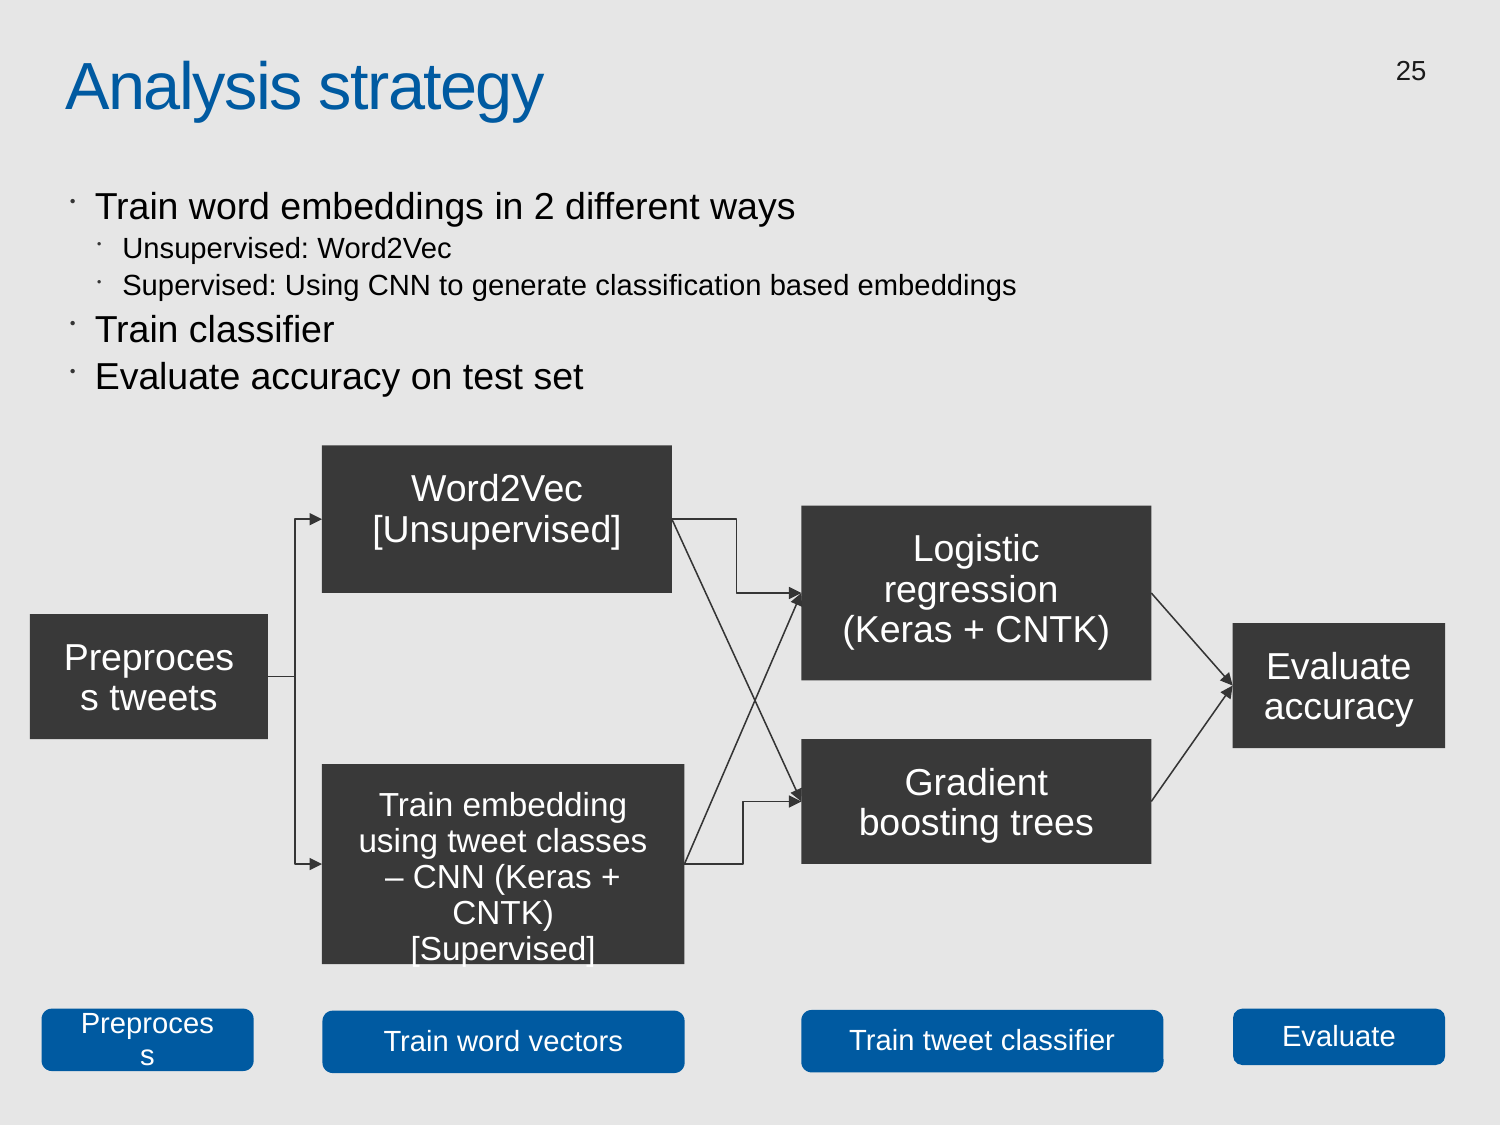

# Analysis strategy
25
Train word embeddings in 2 different ways
Unsupervised: Word2Vec
Supervised: Using CNN to generate classification based embeddings
Train classifier
Evaluate accuracy on test set
Word2Vec
[Unsupervised]
Logistic regression
(Keras + CNTK)
Preprocess tweets
Evaluate accuracy
Gradient boosting trees
Train embedding using tweet classes – CNN (Keras + CNTK)
[Supervised]
Preprocess
Evaluate
Train tweet classifier
Train word vectors